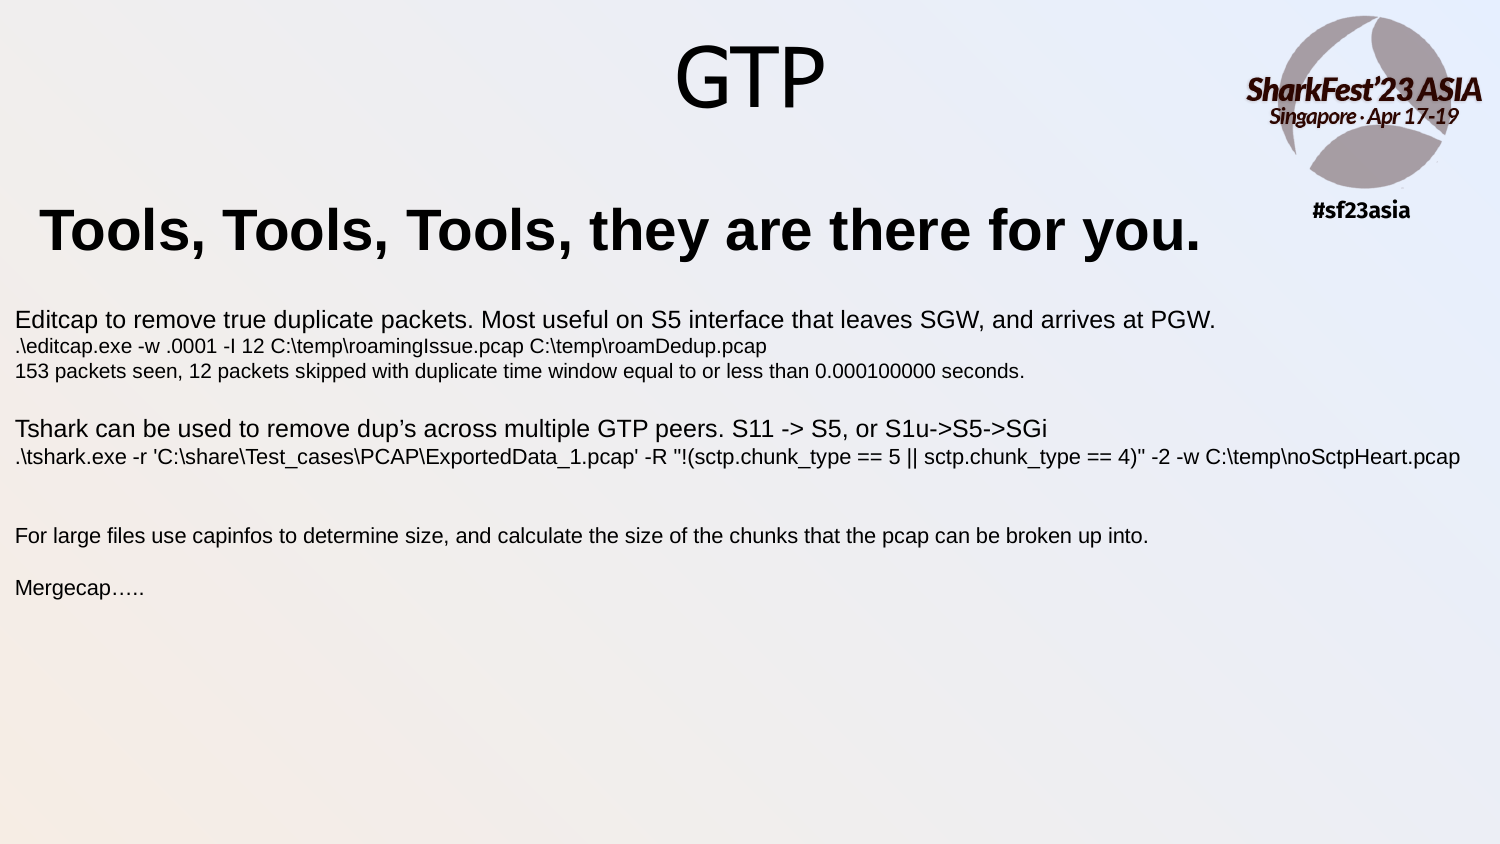

# GTP
Tools, Tools, Tools, they are there for you.
Editcap to remove true duplicate packets. Most useful on S5 interface that leaves SGW, and arrives at PGW.
.\editcap.exe -w .0001 -I 12 C:\temp\roamingIssue.pcap C:\temp\roamDedup.pcap
153 packets seen, 12 packets skipped with duplicate time window equal to or less than 0.000100000 seconds.

Tshark can be used to remove dup’s across multiple GTP peers. S11 -> S5, or S1u->S5->SGi
.\tshark.exe -r 'C:\share\Test_cases\PCAP\ExportedData_1.pcap' -R "!(sctp.chunk_type == 5 || sctp.chunk_type == 4)" -2 -w C:\temp\noSctpHeart.pcap

For large files use capinfos to determine size, and calculate the size of the chunks that the pcap can be broken up into.

Mergecap…..